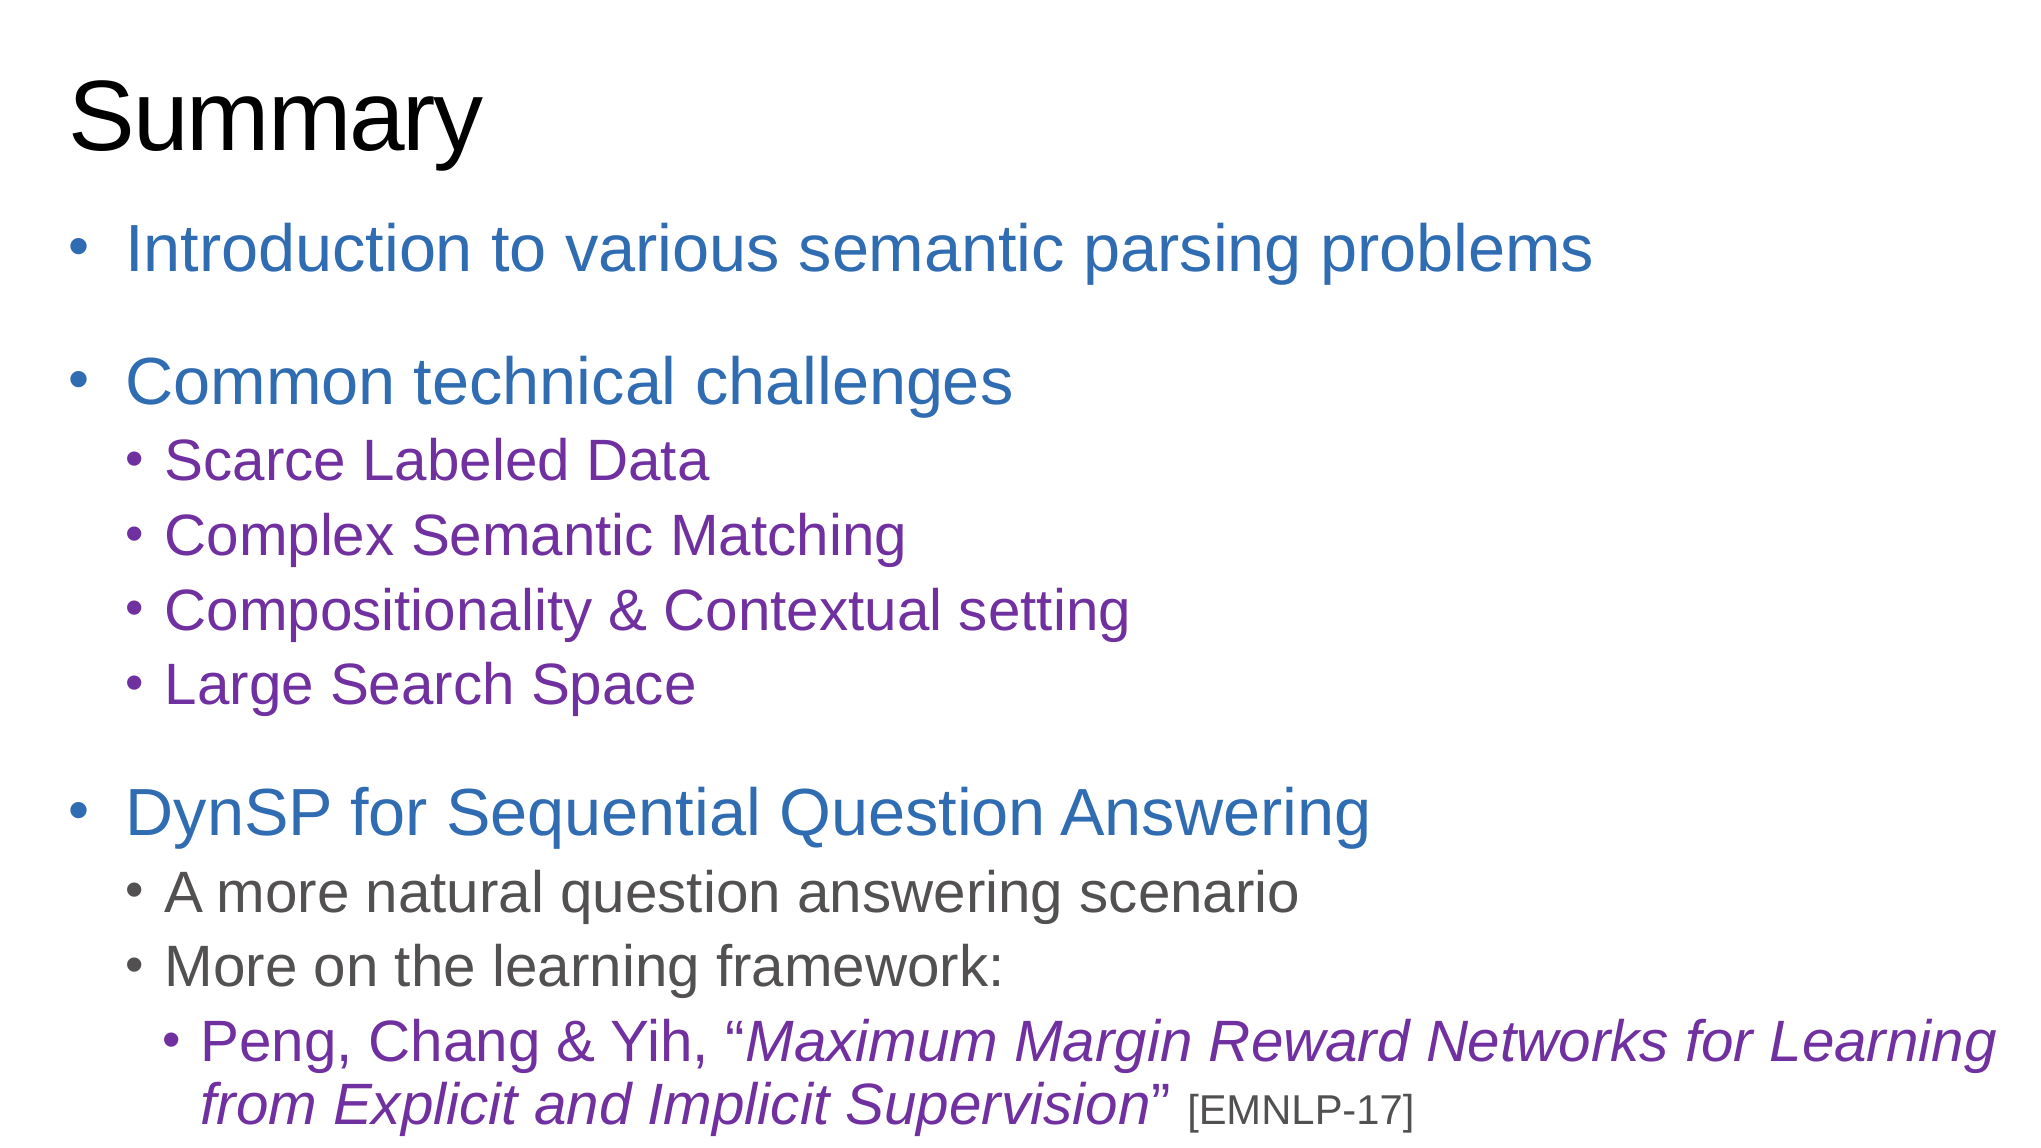

# Summary
Introduction to various semantic parsing problems

Common technical challenges
Scarce Labeled Data
Complex Semantic Matching
Compositionality & Contextual setting
Large Search Space

DynSP for Sequential Question Answering
A more natural question answering scenario
More on the learning framework:
Peng, Chang & Yih, “Maximum Margin Reward Networks for Learning from Explicit and Implicit Supervision” [EMNLP-17]